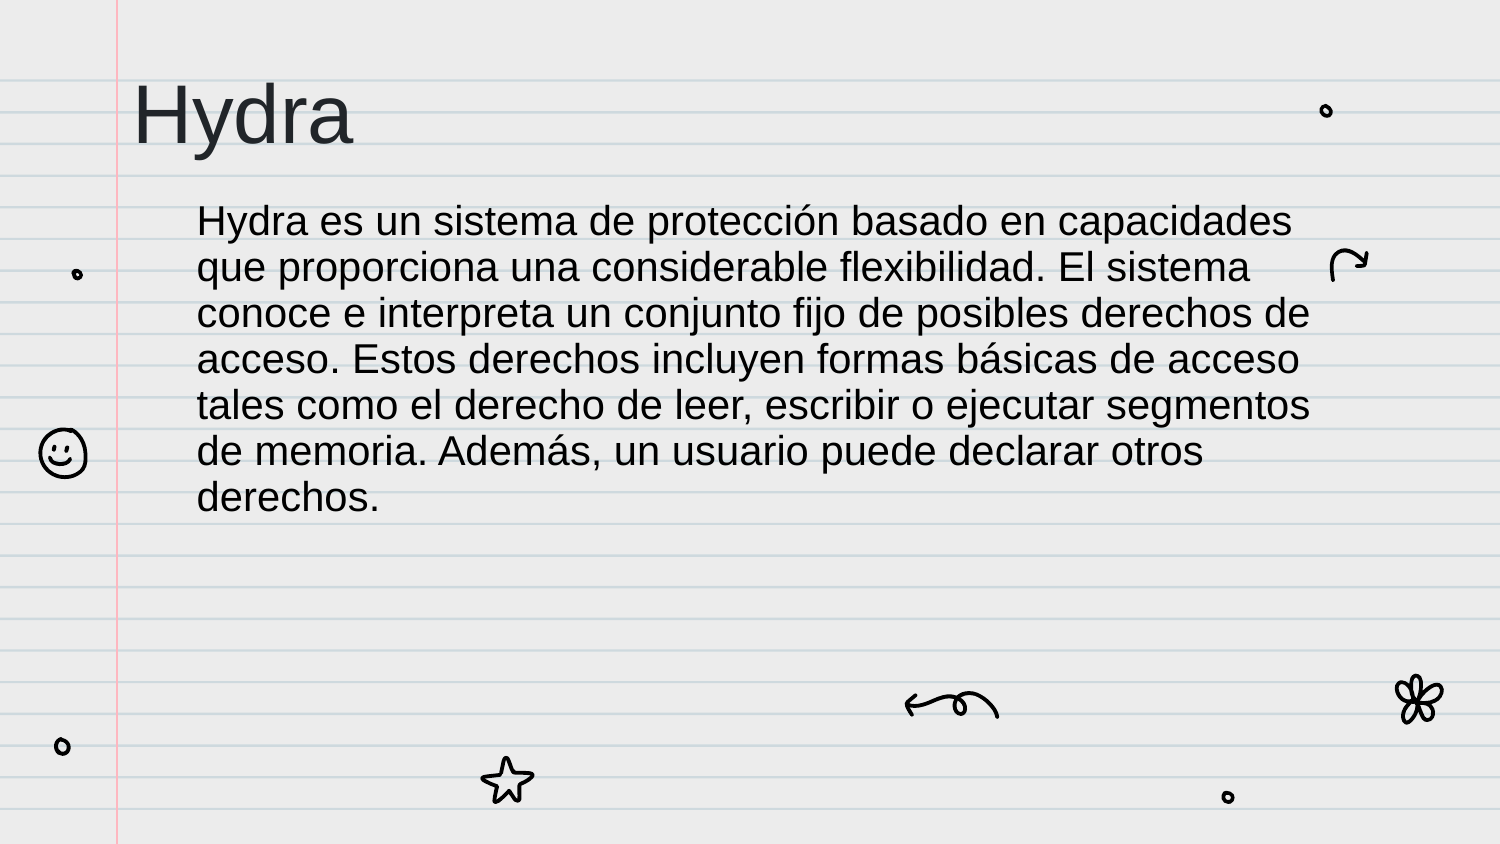

# Hydra
Hydra es un sistema de protección basado en capacidades que proporciona una considerable flexibilidad. El sistema conoce e interpreta un conjunto fijo de posibles derechos de acceso. Estos derechos incluyen formas básicas de acceso tales como el derecho de leer, escribir o ejecutar segmentos de memoria. Además, un usuario puede declarar otros derechos.